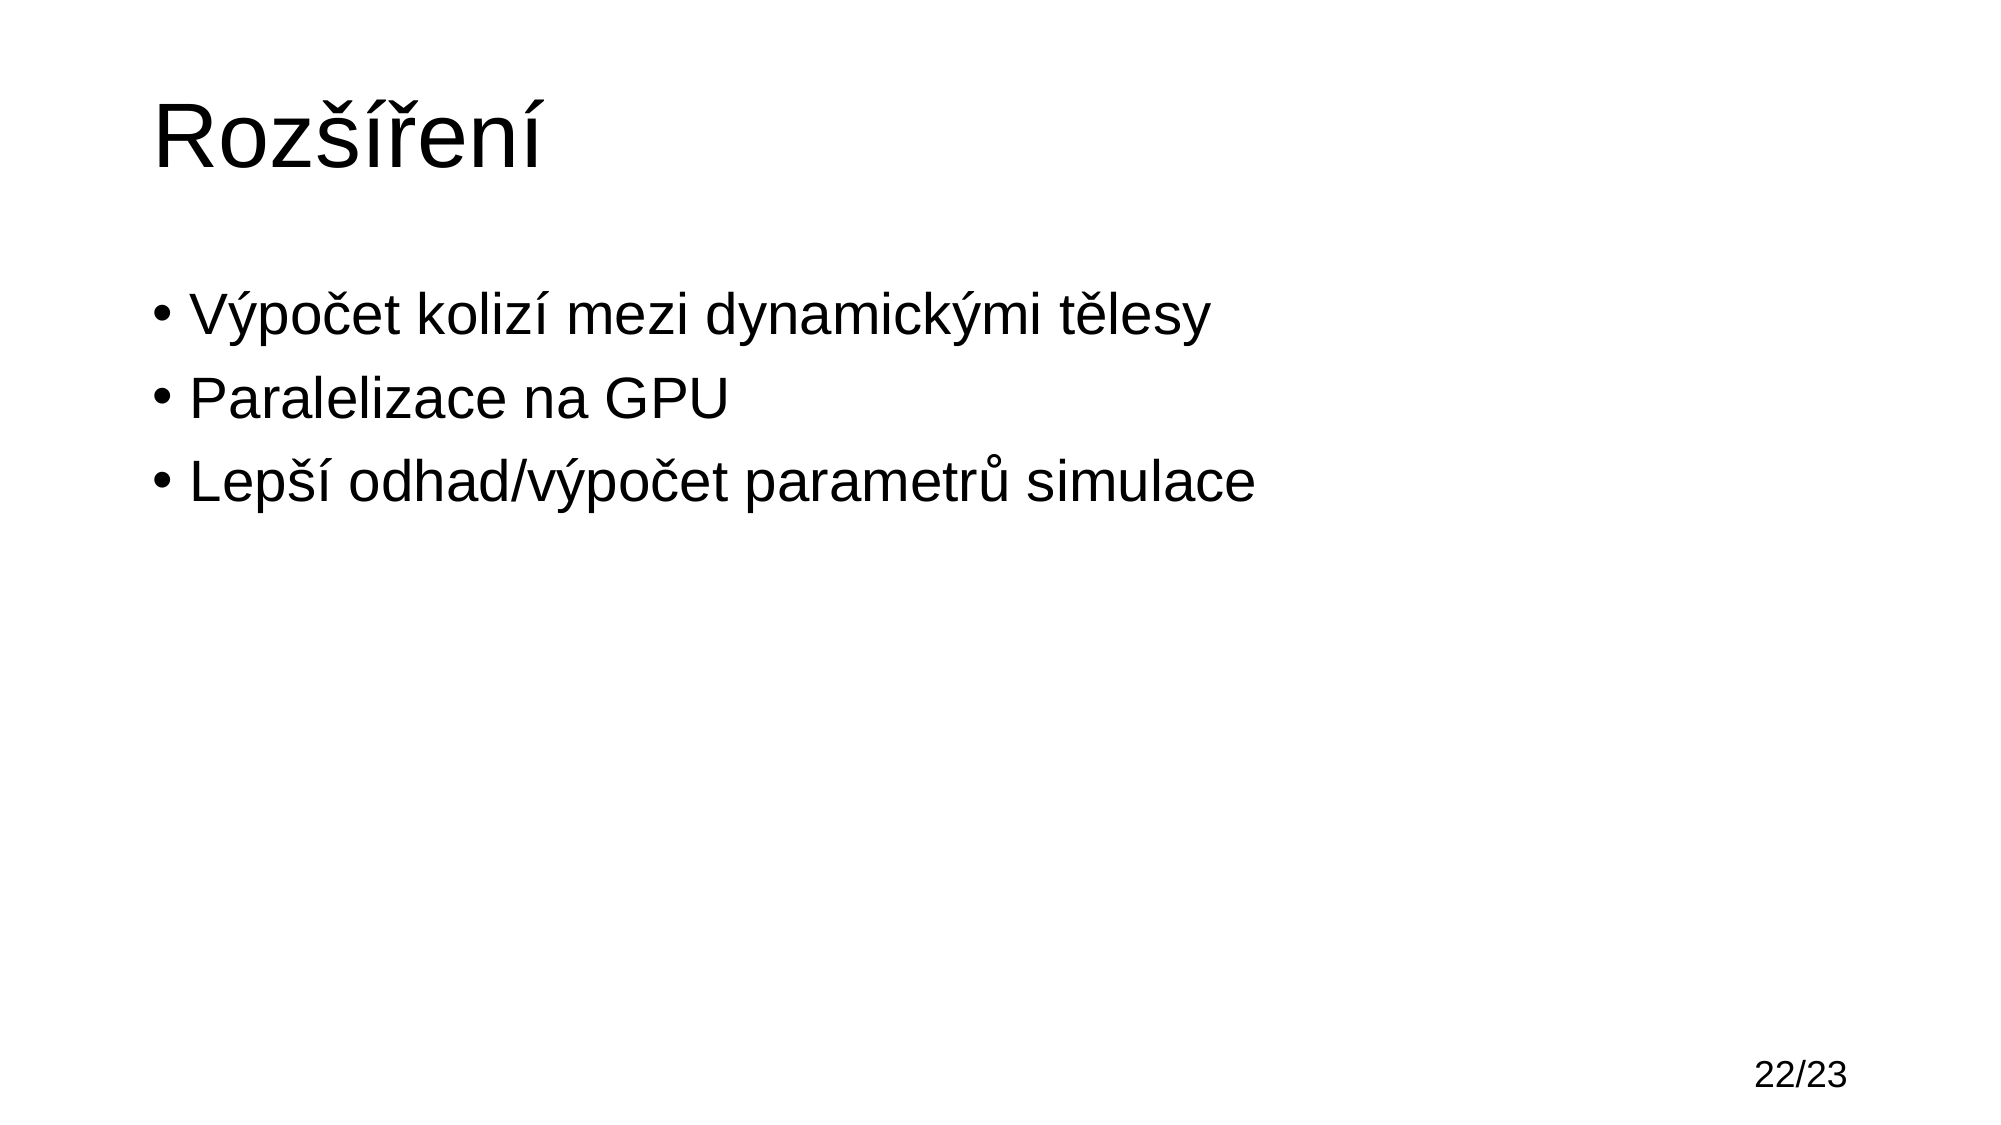

# Rozšíření
Výpočet kolizí mezi dynamickými tělesy
Paralelizace na GPU
Lepší odhad/výpočet parametrů simulace

22/23